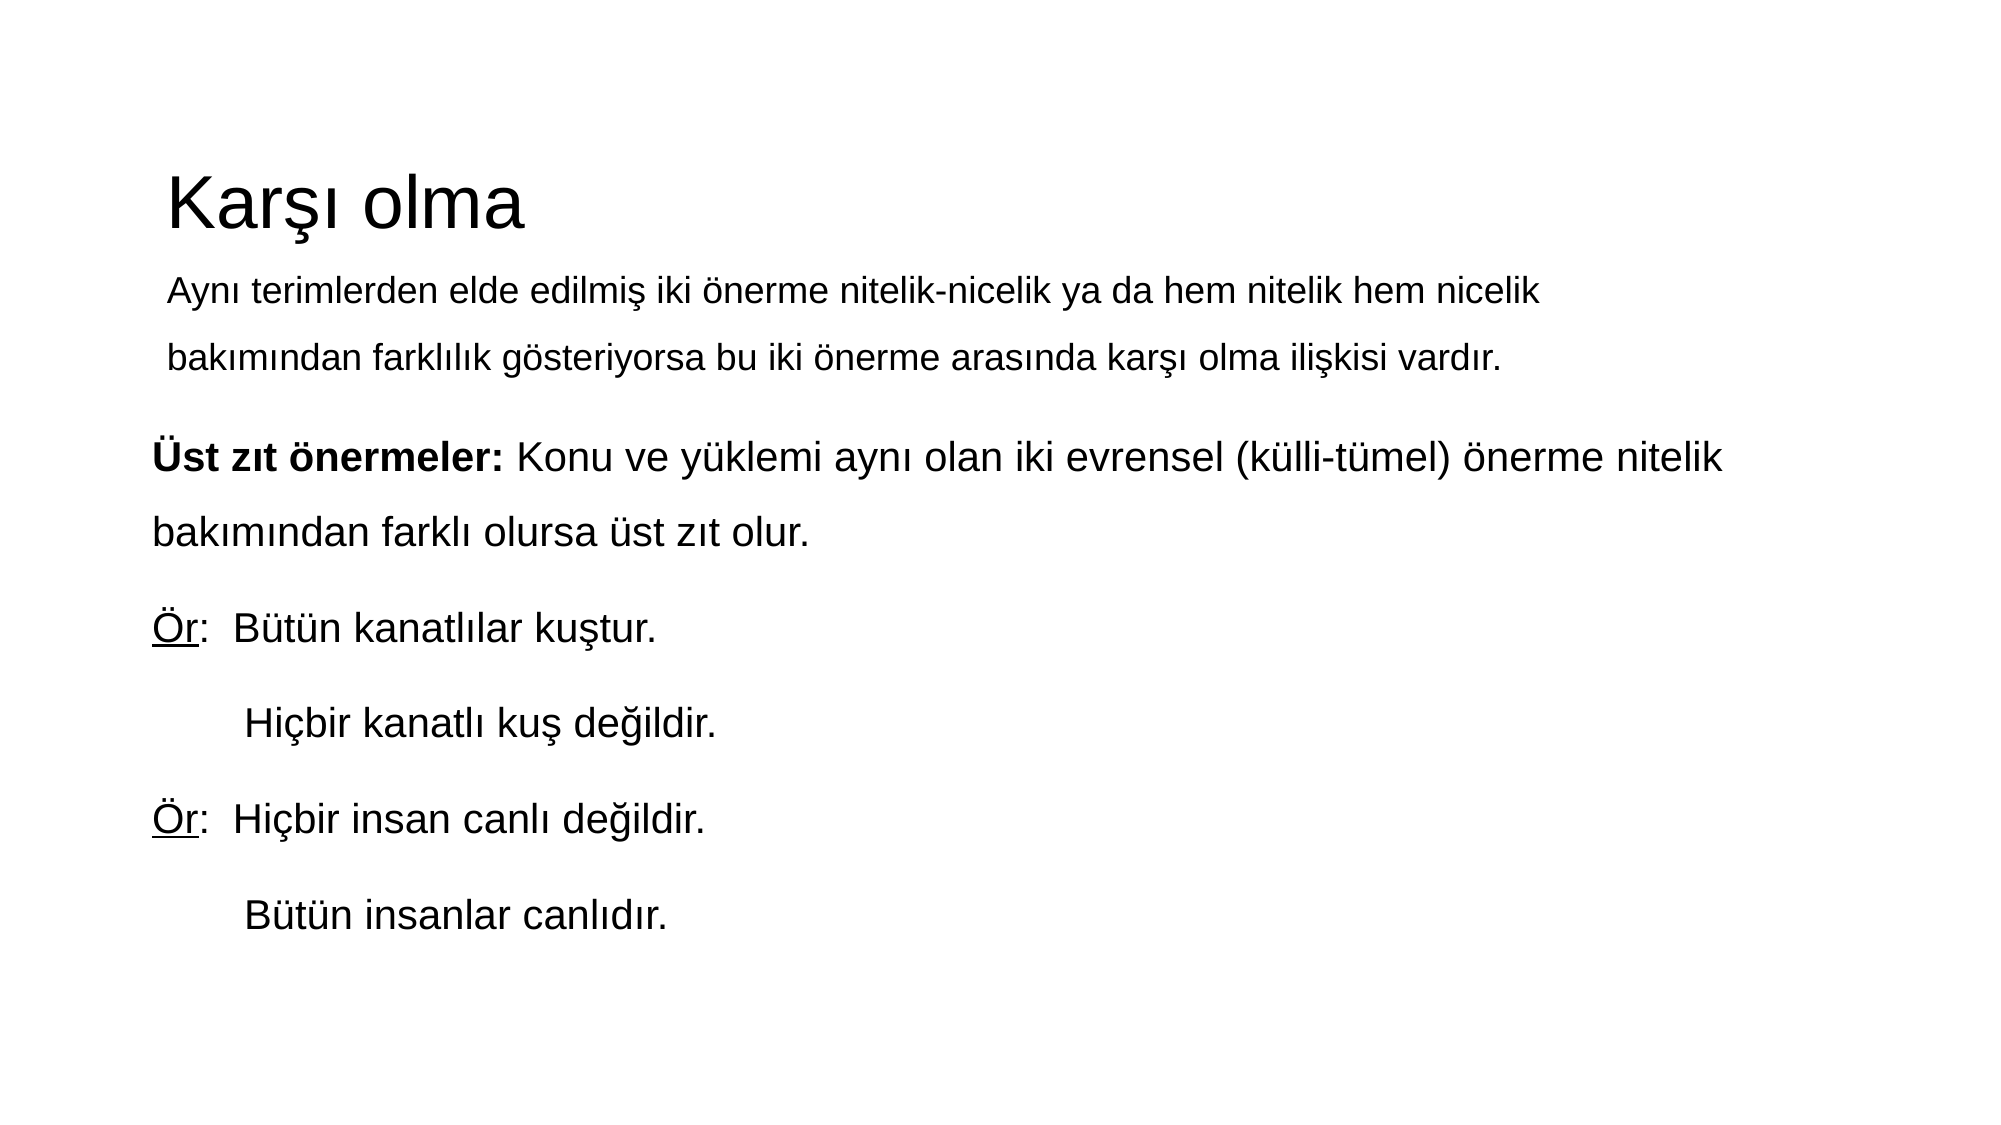

Karşı olma
Aynı terimlerden elde edilmiş iki önerme nitelik-nicelik ya da hem nitelik hem nicelik bakımından farklılık gösteriyorsa bu iki önerme arasında karşı olma ilişkisi vardır.
# Üst zıt önermeler: Konu ve yüklemi aynı olan iki evrensel (külli-tümel) önerme nitelik bakımından farklı olursa üst zıt olur.
Ör:  Bütün kanatlılar kuştur.
        Hiçbir kanatlı kuş değildir.
Ör:  Hiçbir insan canlı değildir.
        Bütün insanlar canlıdır.